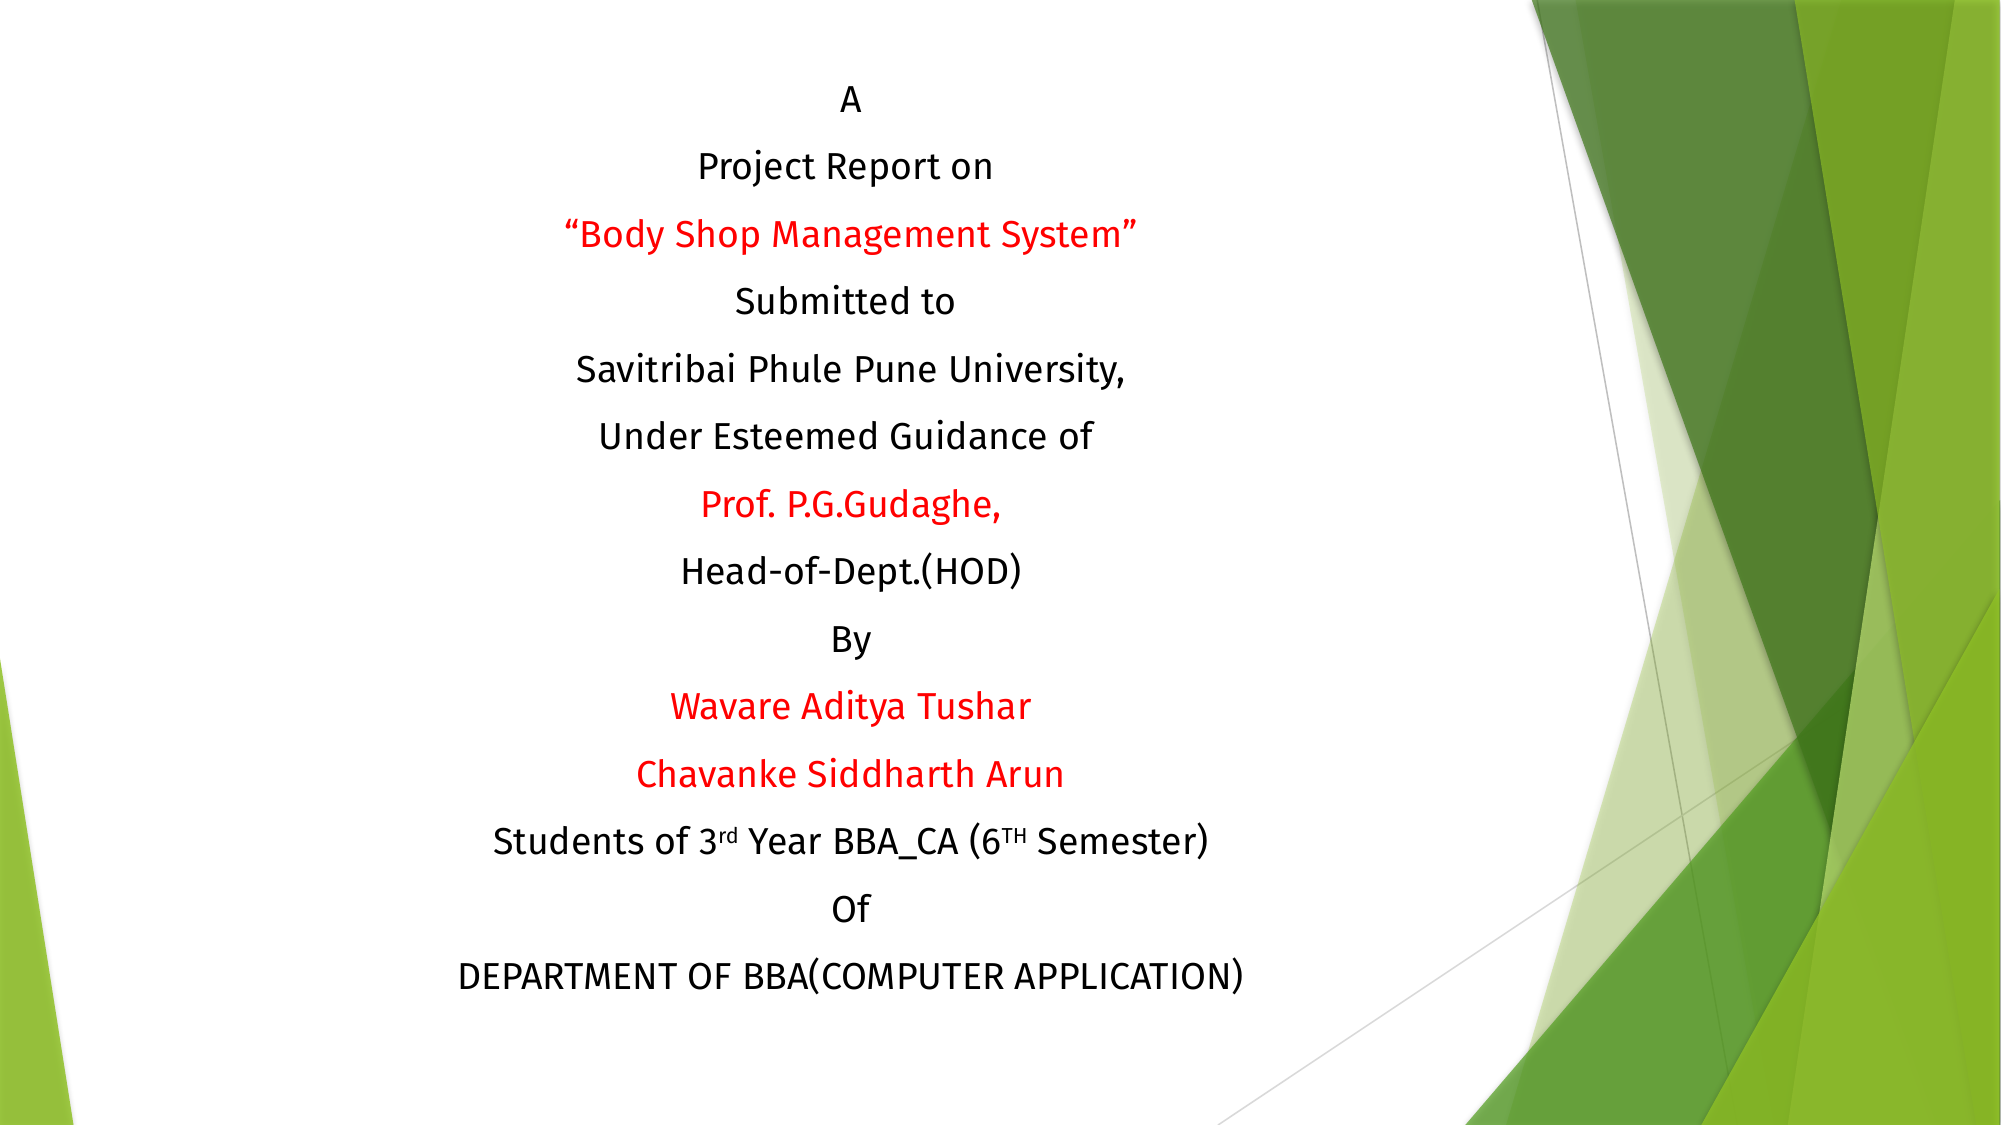

A
Project Report on
“Body Shop Management System”
Submitted to
Savitribai Phule Pune University,
Under Esteemed Guidance of
Prof. P.G.Gudaghe,
Head-of-Dept.(HOD)
By
Wavare Aditya Tushar
Chavanke Siddharth Arun
Students of 3rd Year BBA_CA (6TH Semester)
Of
DEPARTMENT OF BBA(COMPUTER APPLICATION)